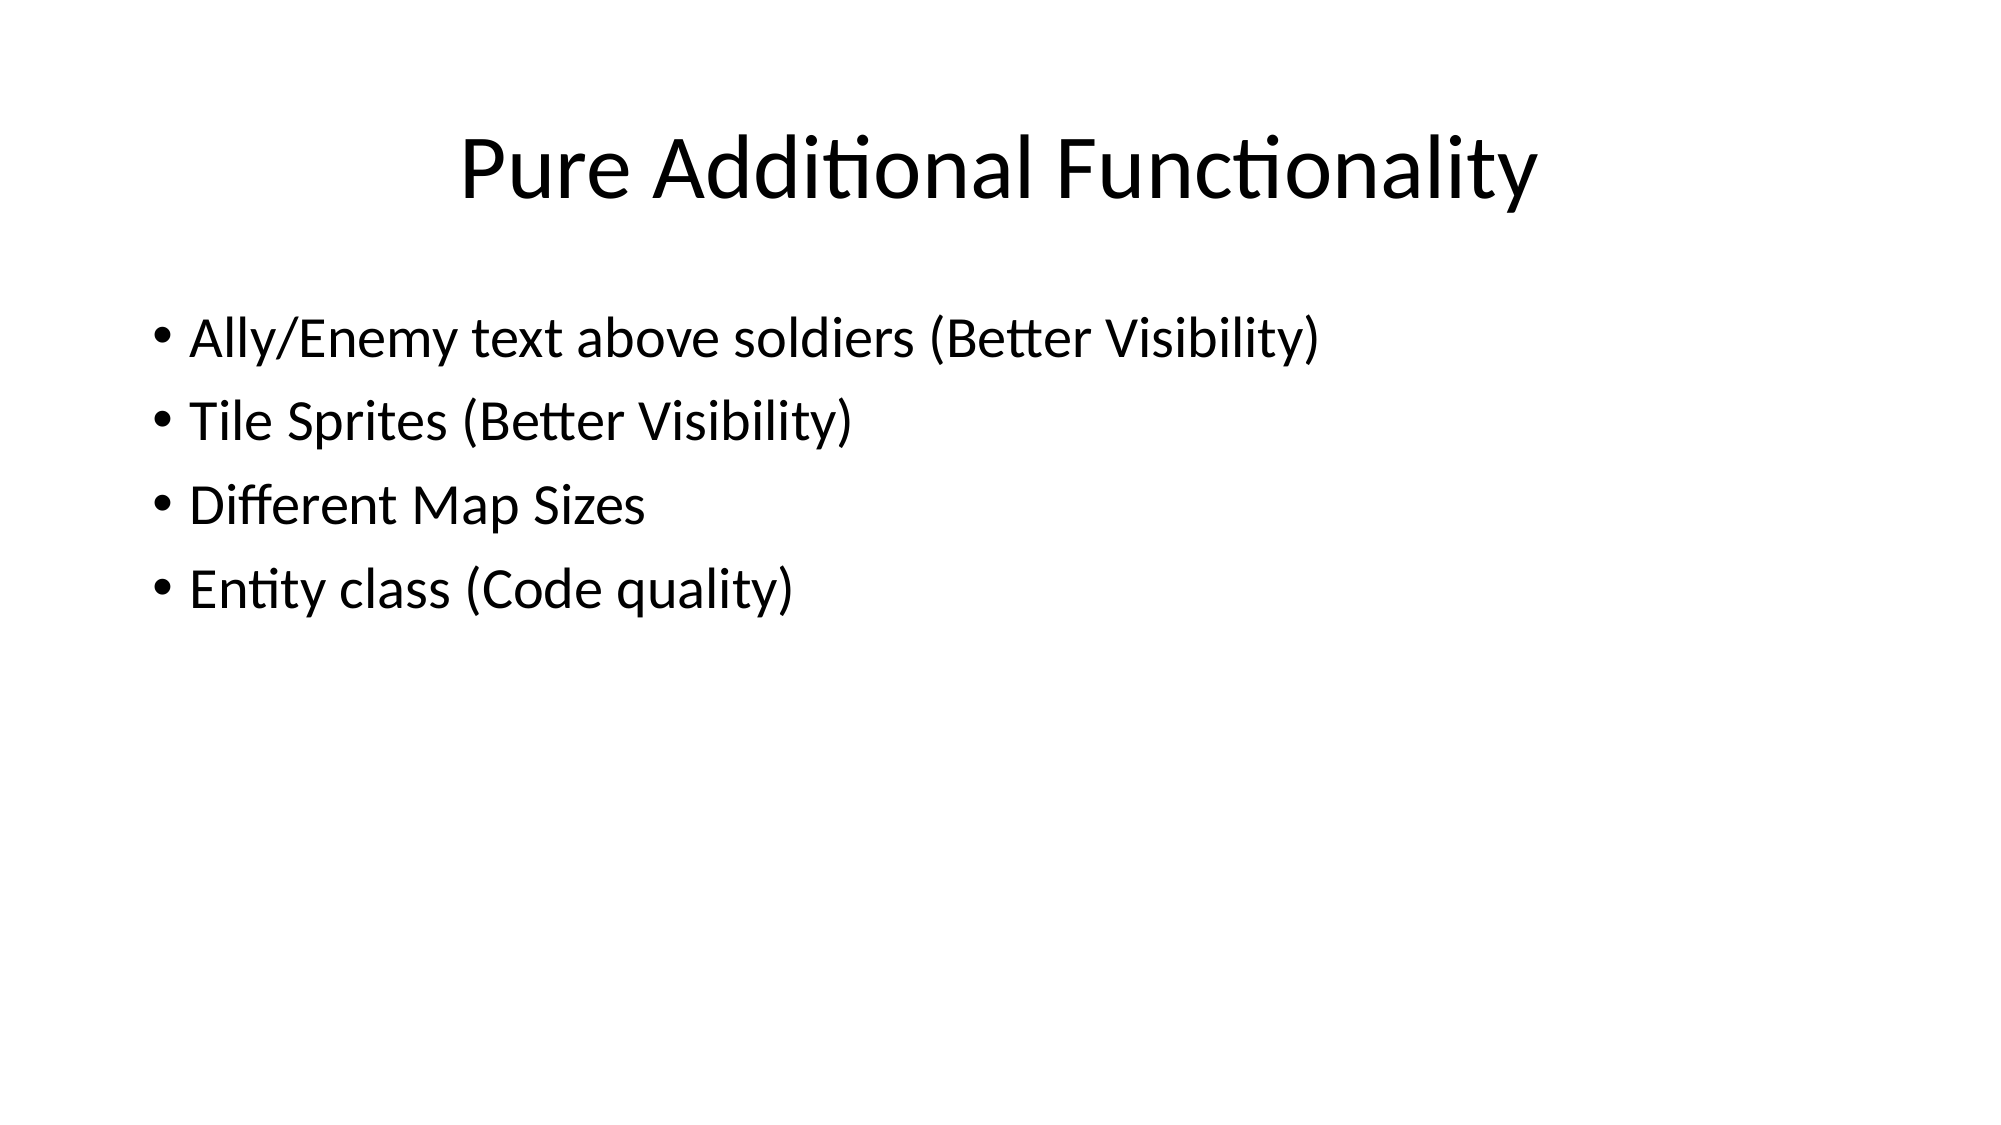

# Pure Additional Functionality
Ally/Enemy text above soldiers (Better Visibility)
Tile Sprites (Better Visibility)
Different Map Sizes
Entity class (Code quality)